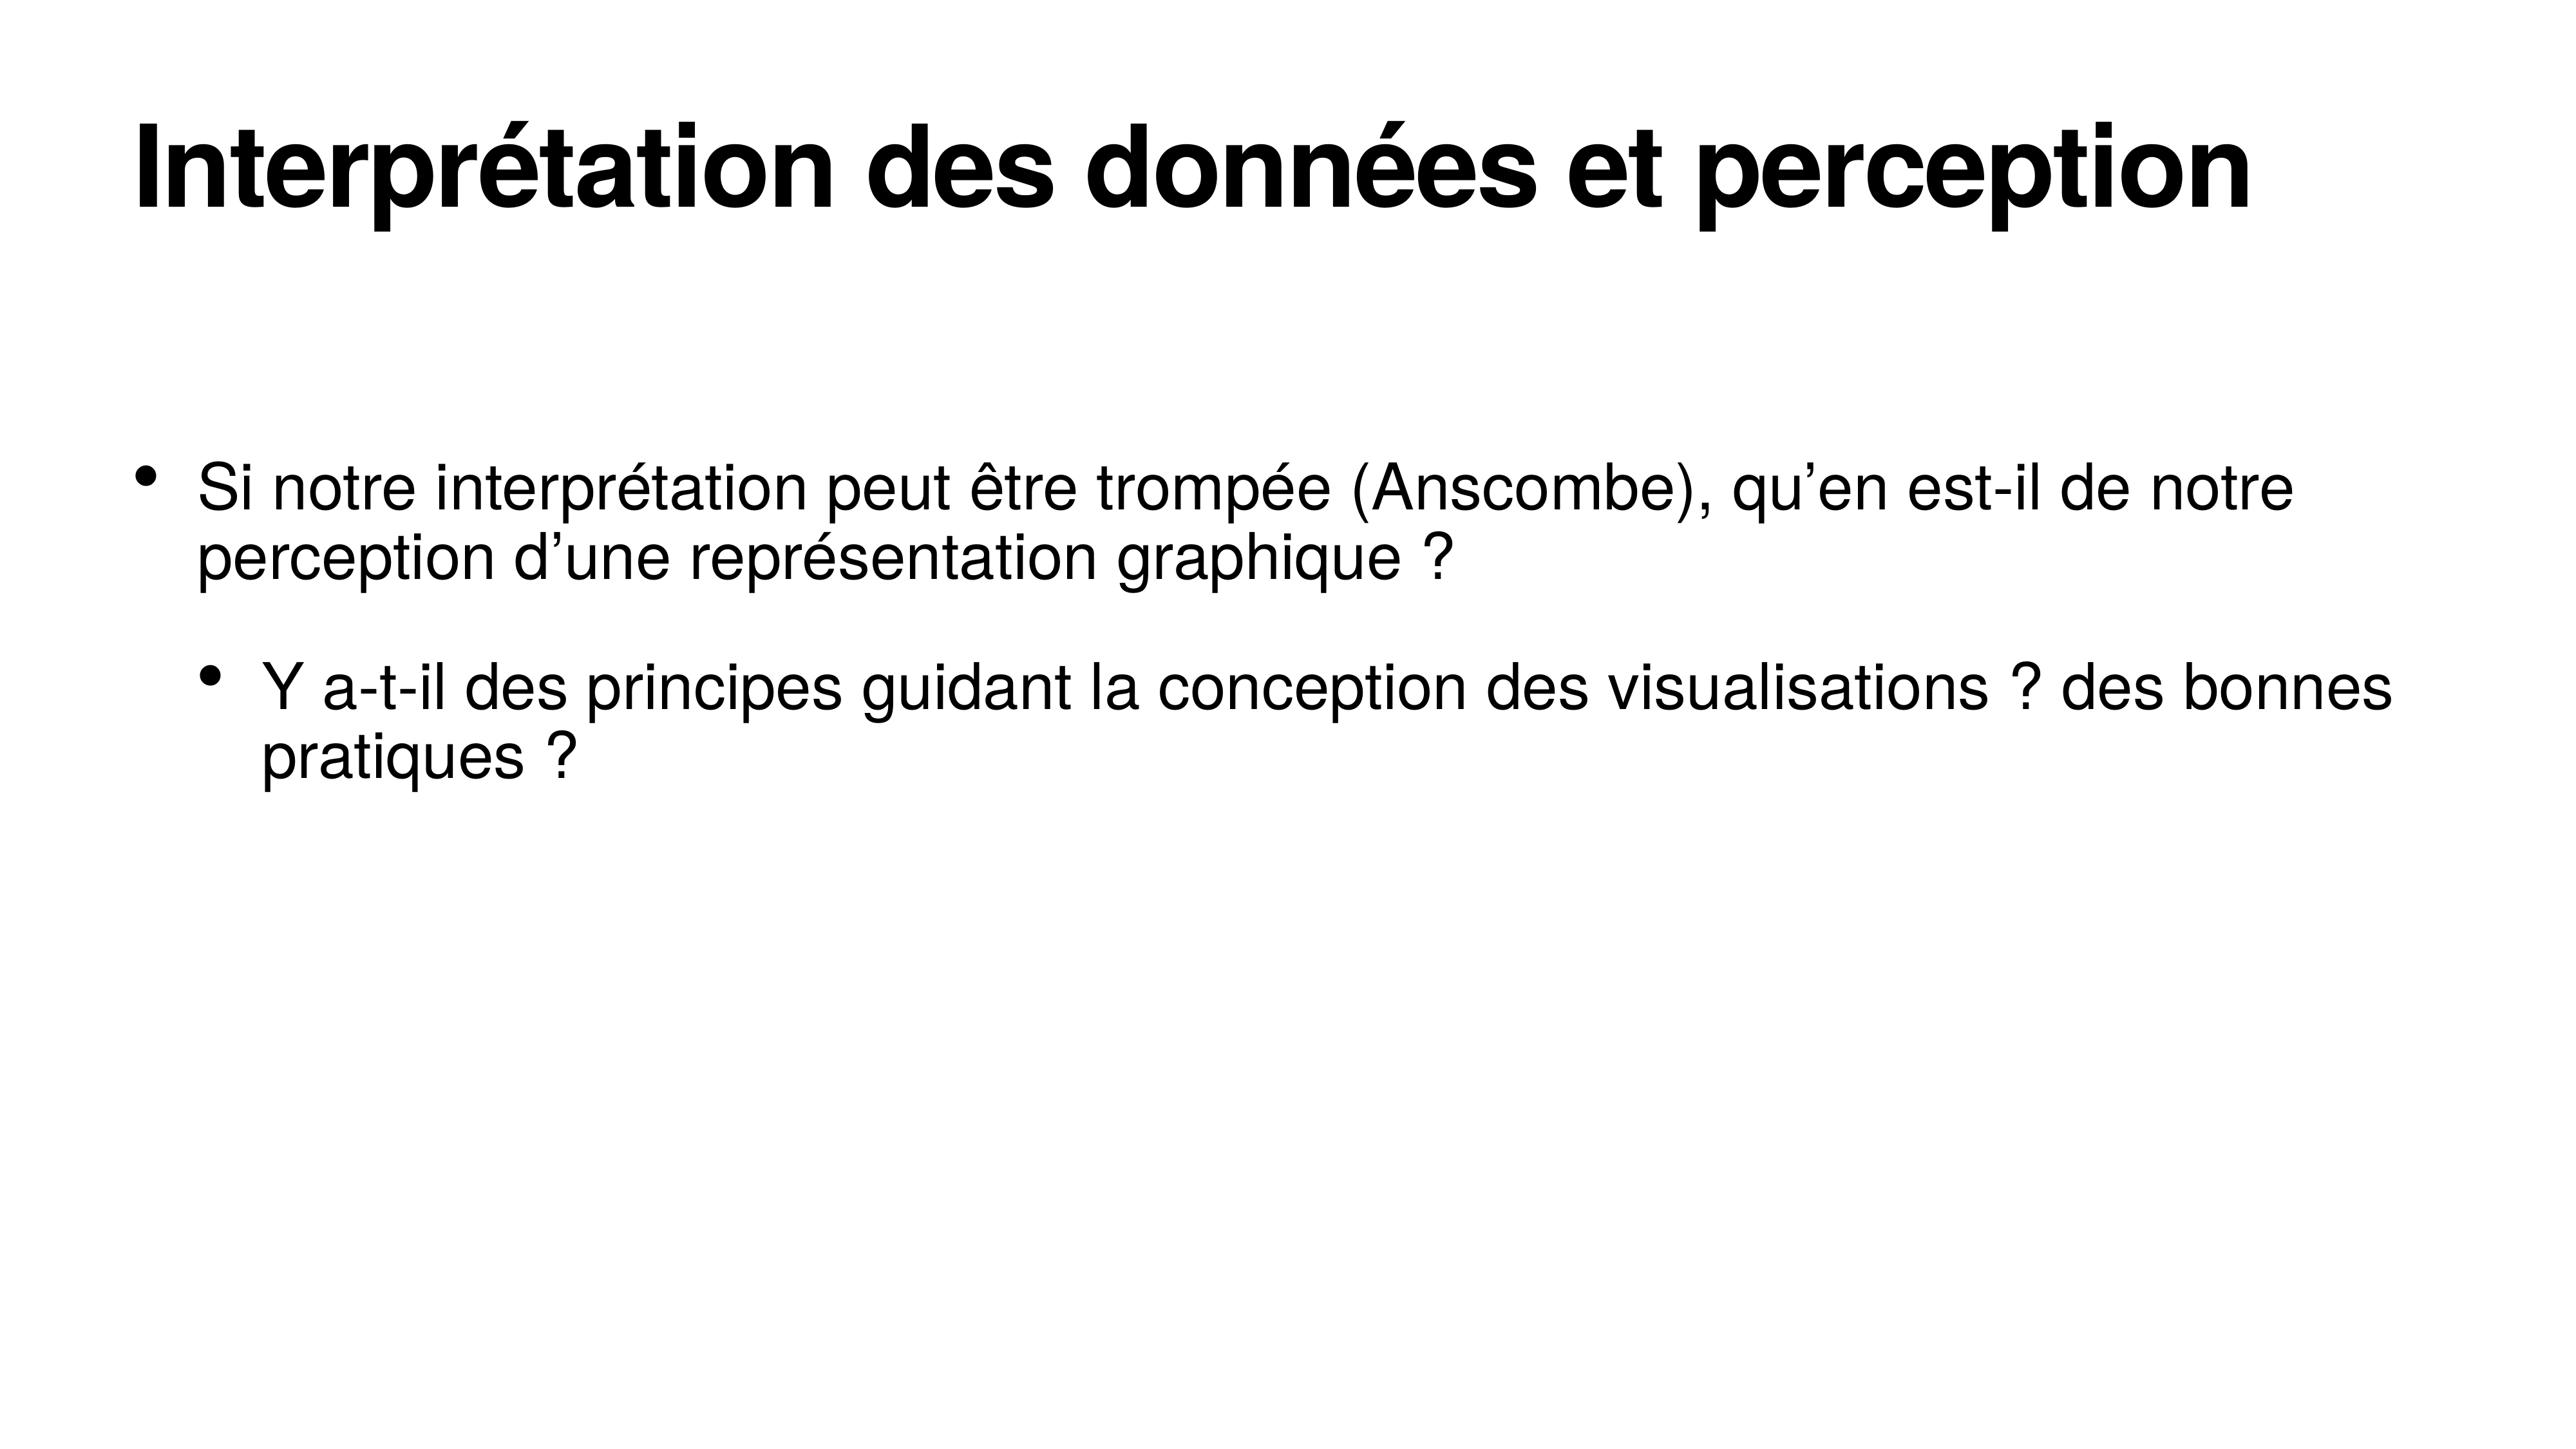

# Interprétation des données et perception

Si notre interprétation peut être trompée (Anscombe), qu’en est-il de notre perception d’une représentation graphique ?
Y a-t-il des principes guidant la conception des visualisations ? des bonnes pratiques ?